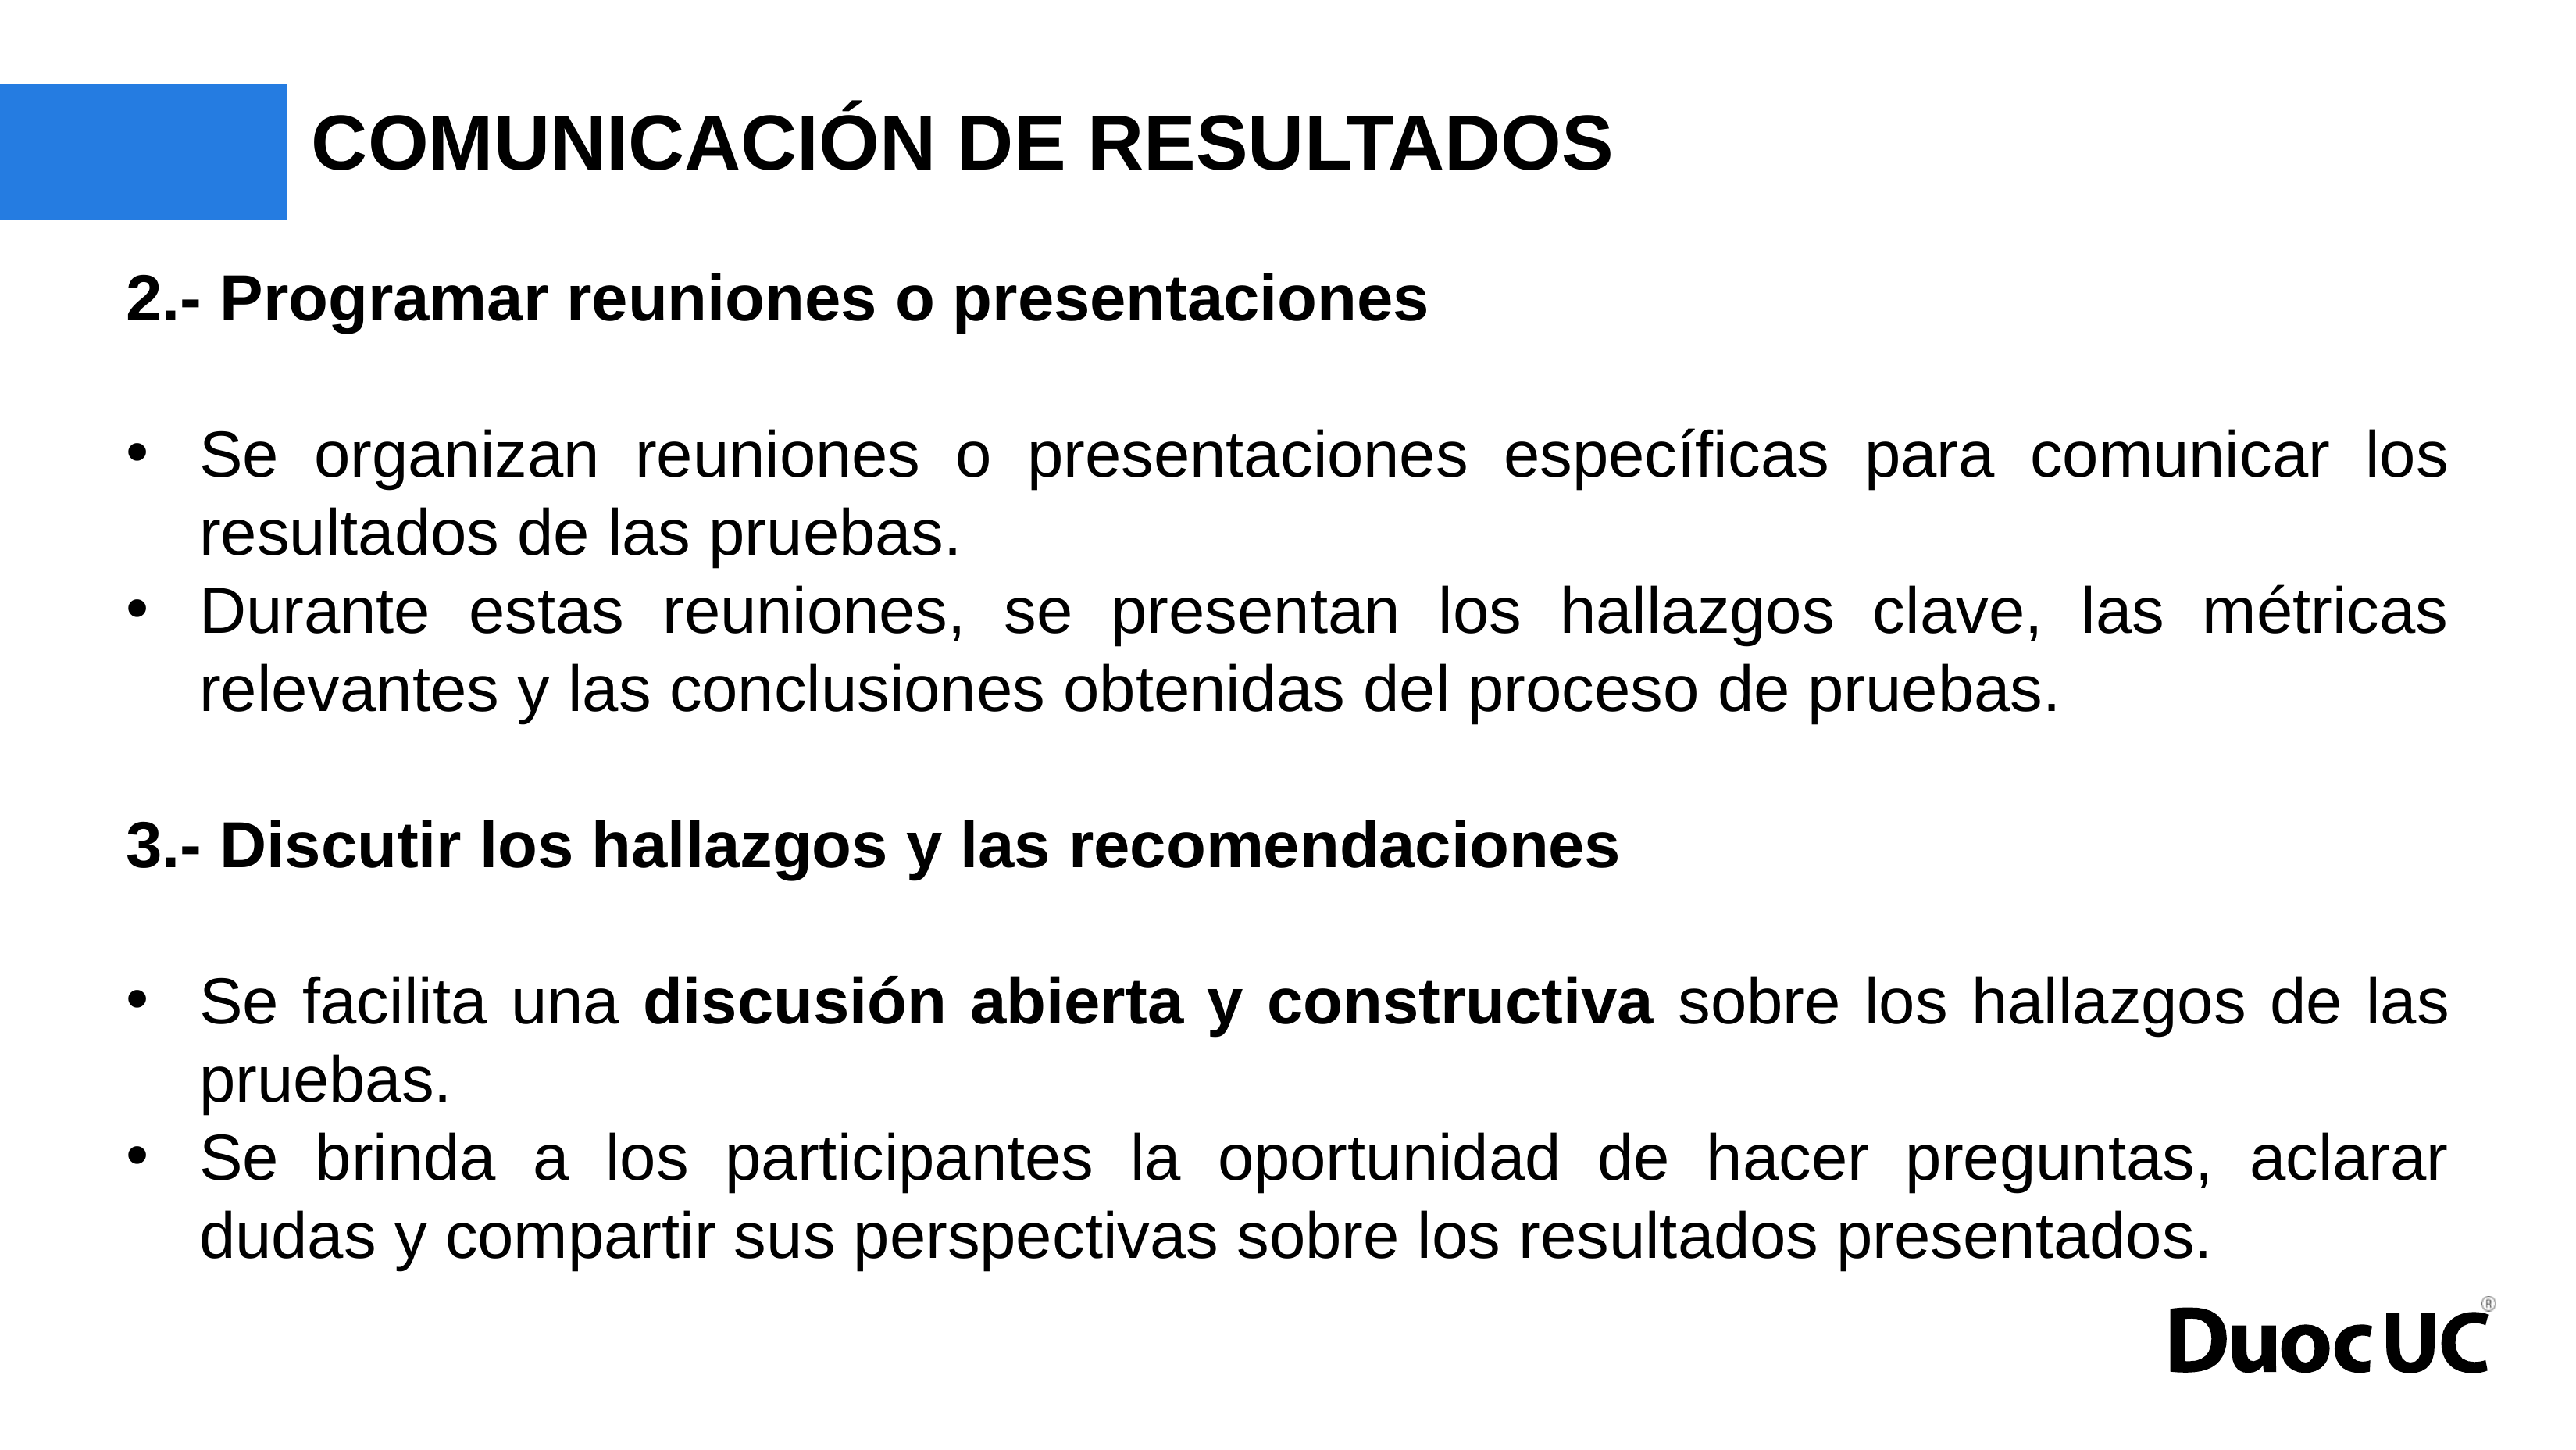

# COMUNICACIÓN DE RESULTADOS
2.- Programar reuniones o presentaciones

Se organizan reuniones o presentaciones específicas para comunicar los resultados de las pruebas.
Durante estas reuniones, se presentan los hallazgos clave, las métricas relevantes y las conclusiones obtenidas del proceso de pruebas.

3.- Discutir los hallazgos y las recomendaciones

Se facilita una discusión abierta y constructiva sobre los hallazgos de las pruebas.
Se brinda a los participantes la oportunidad de hacer preguntas, aclarar dudas y compartir sus perspectivas sobre los resultados presentados.